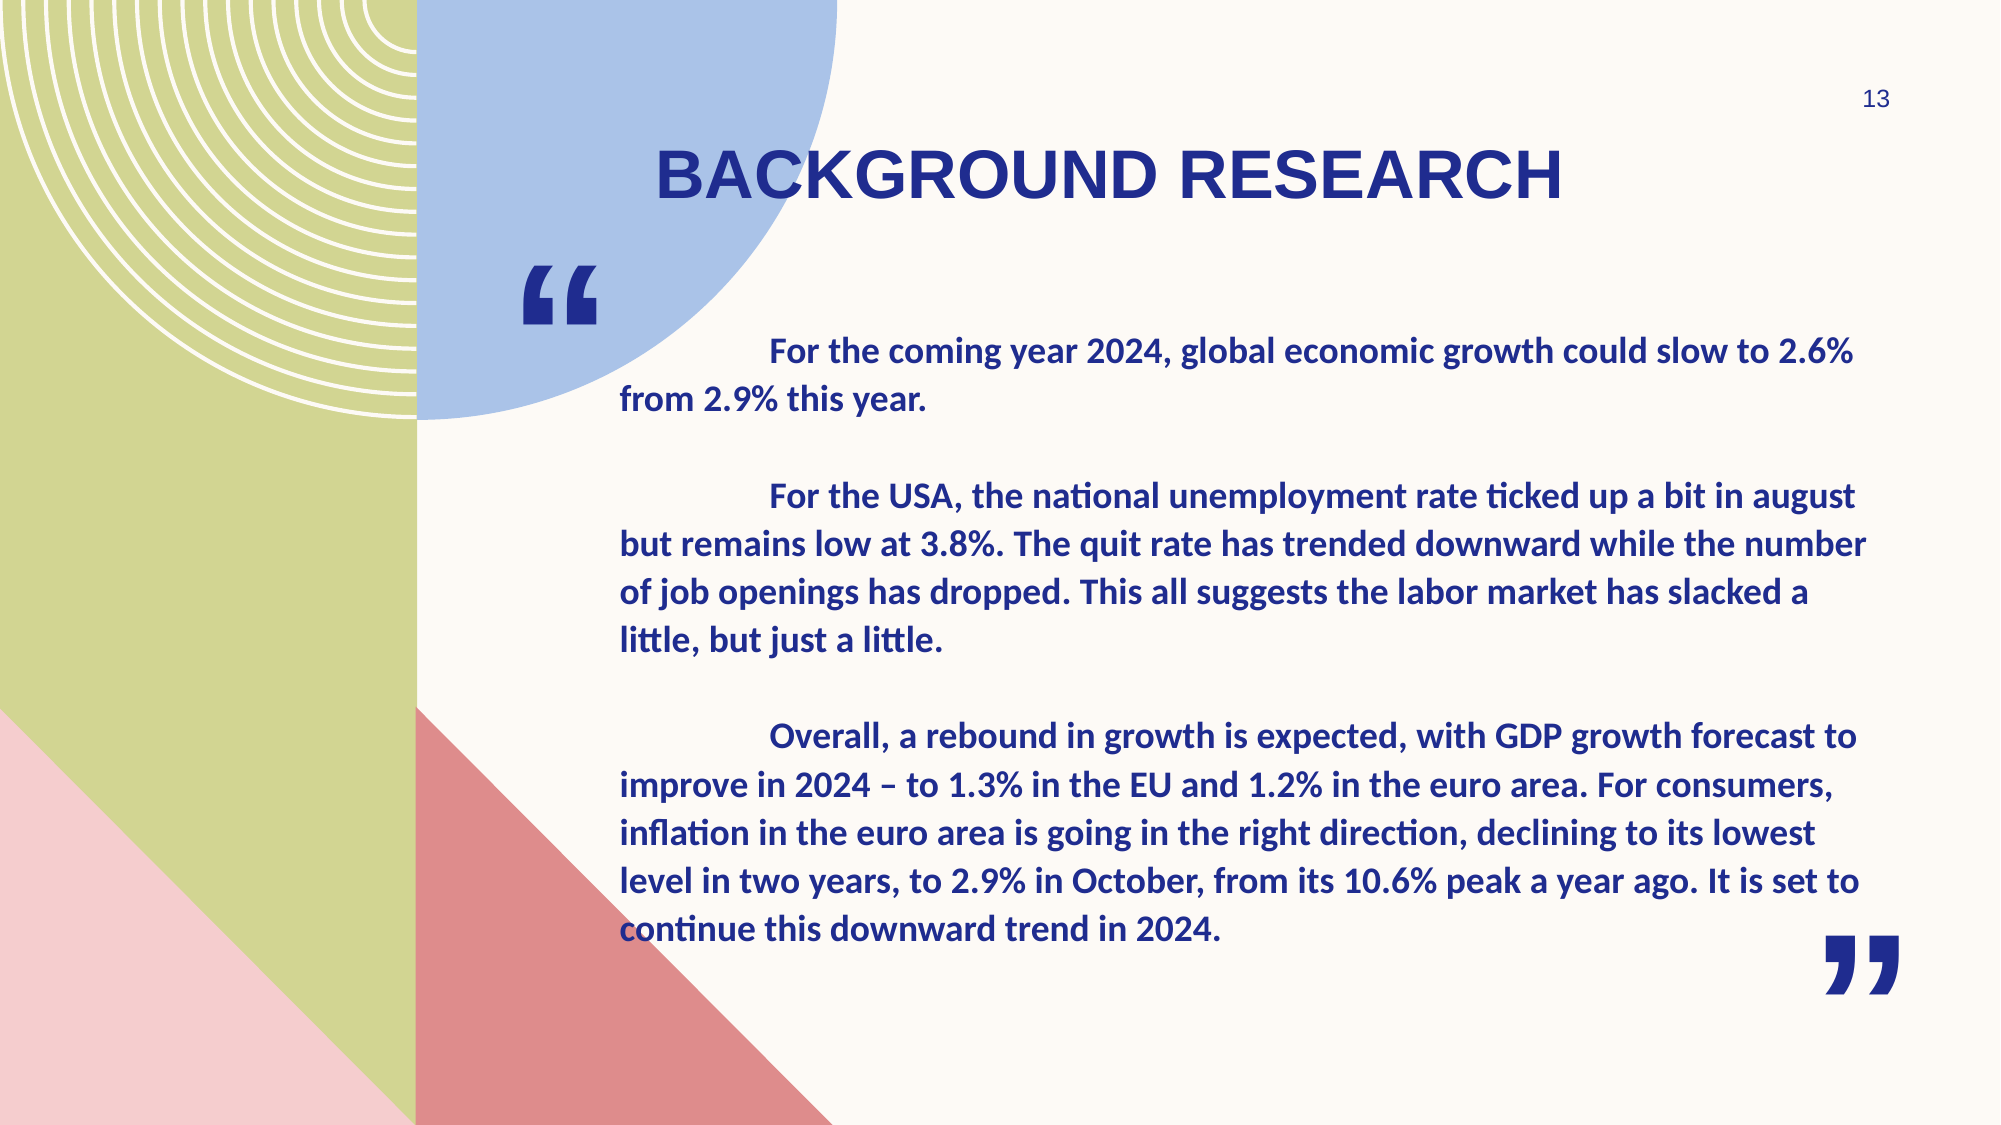

13
Background research
“
# For the coming year 2024, global economic growth could slow to 2.6%  from 2.9% this year. For the USA, the national unemployment rate ticked up a bit in august but remains low at 3.8%. The quit rate has trended downward while the number of job openings has dropped. This all suggests the labor market has slacked a little, but just a little. Overall, a rebound in growth is expected, with GDP growth forecast to improve in 2024 – to 1.3% in the EU and 1.2% in the euro area. For consumers, inflation in the euro area is going in the right direction, declining to its lowest level in two years, to 2.9% in October, from its 10.6% peak a year ago. It is set to continue this downward trend in 2024.
”